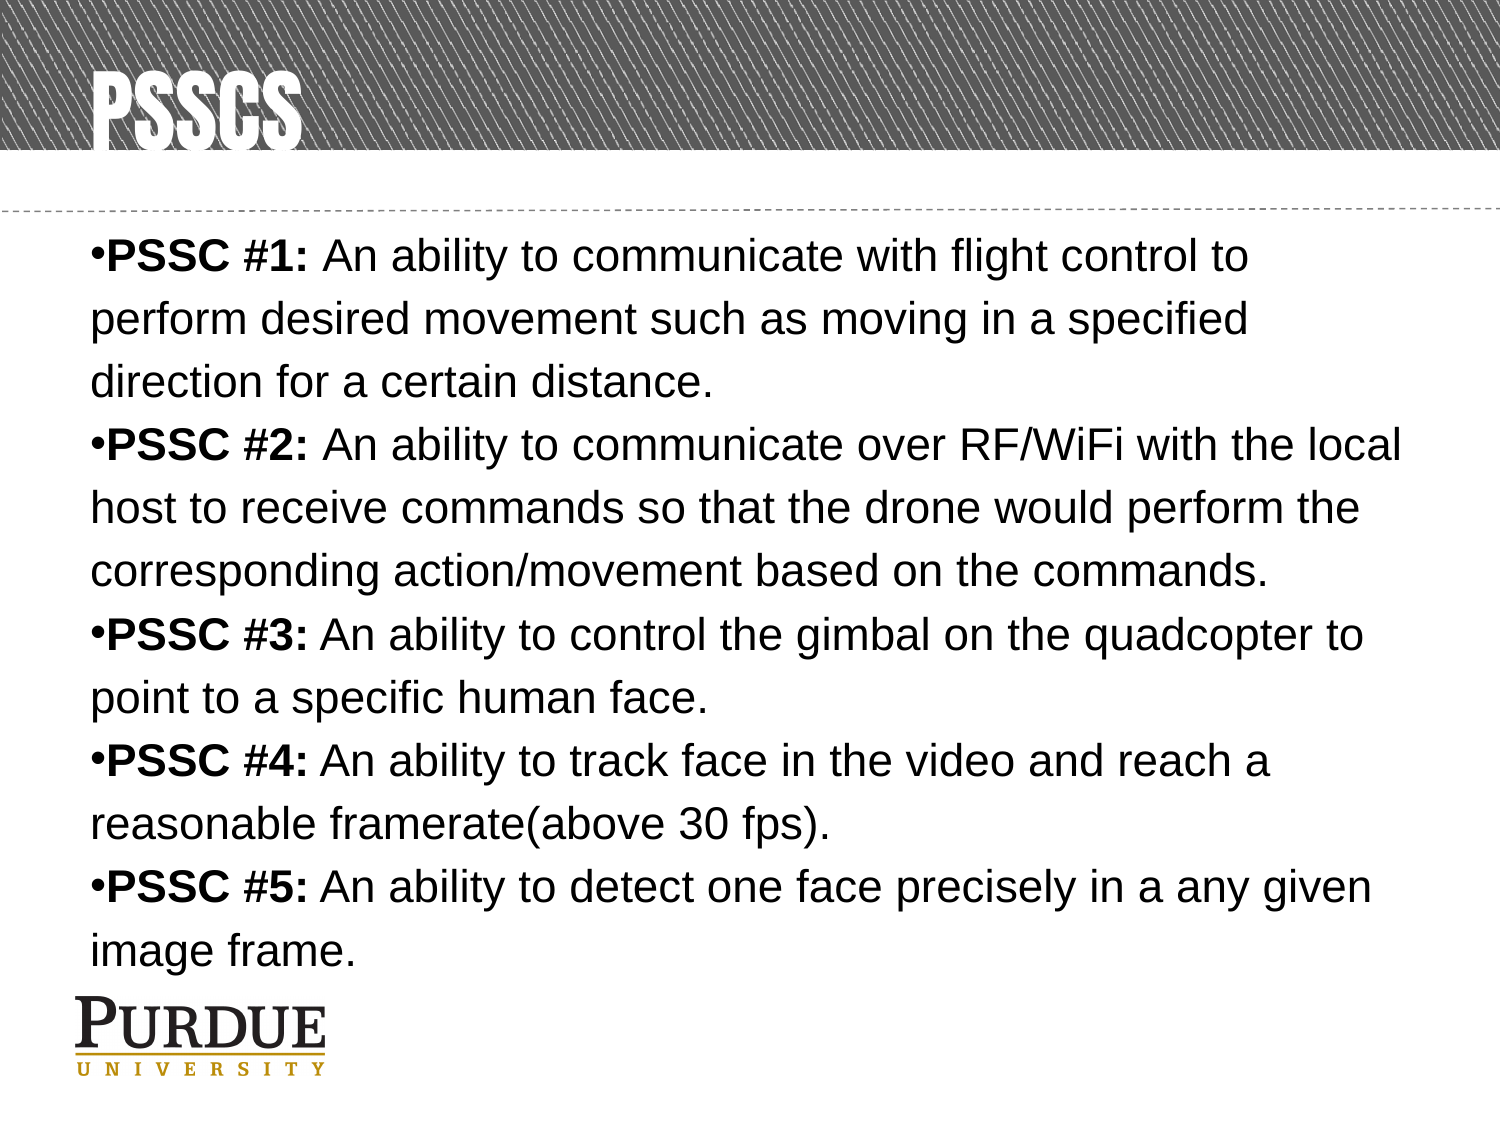

# PSSCS
PSSC #1: An ability to communicate with flight control to perform desired movement such as moving in a specified direction for a certain distance.
PSSC #2: An ability to communicate over RF/WiFi with the local host to receive commands so that the drone would perform the corresponding action/movement based on the commands.
PSSC #3: An ability to control the gimbal on the quadcopter to point to a specific human face.
PSSC #4: An ability to track face in the video and reach a reasonable framerate(above 30 fps).
PSSC #5: An ability to detect one face precisely in a any given image frame.